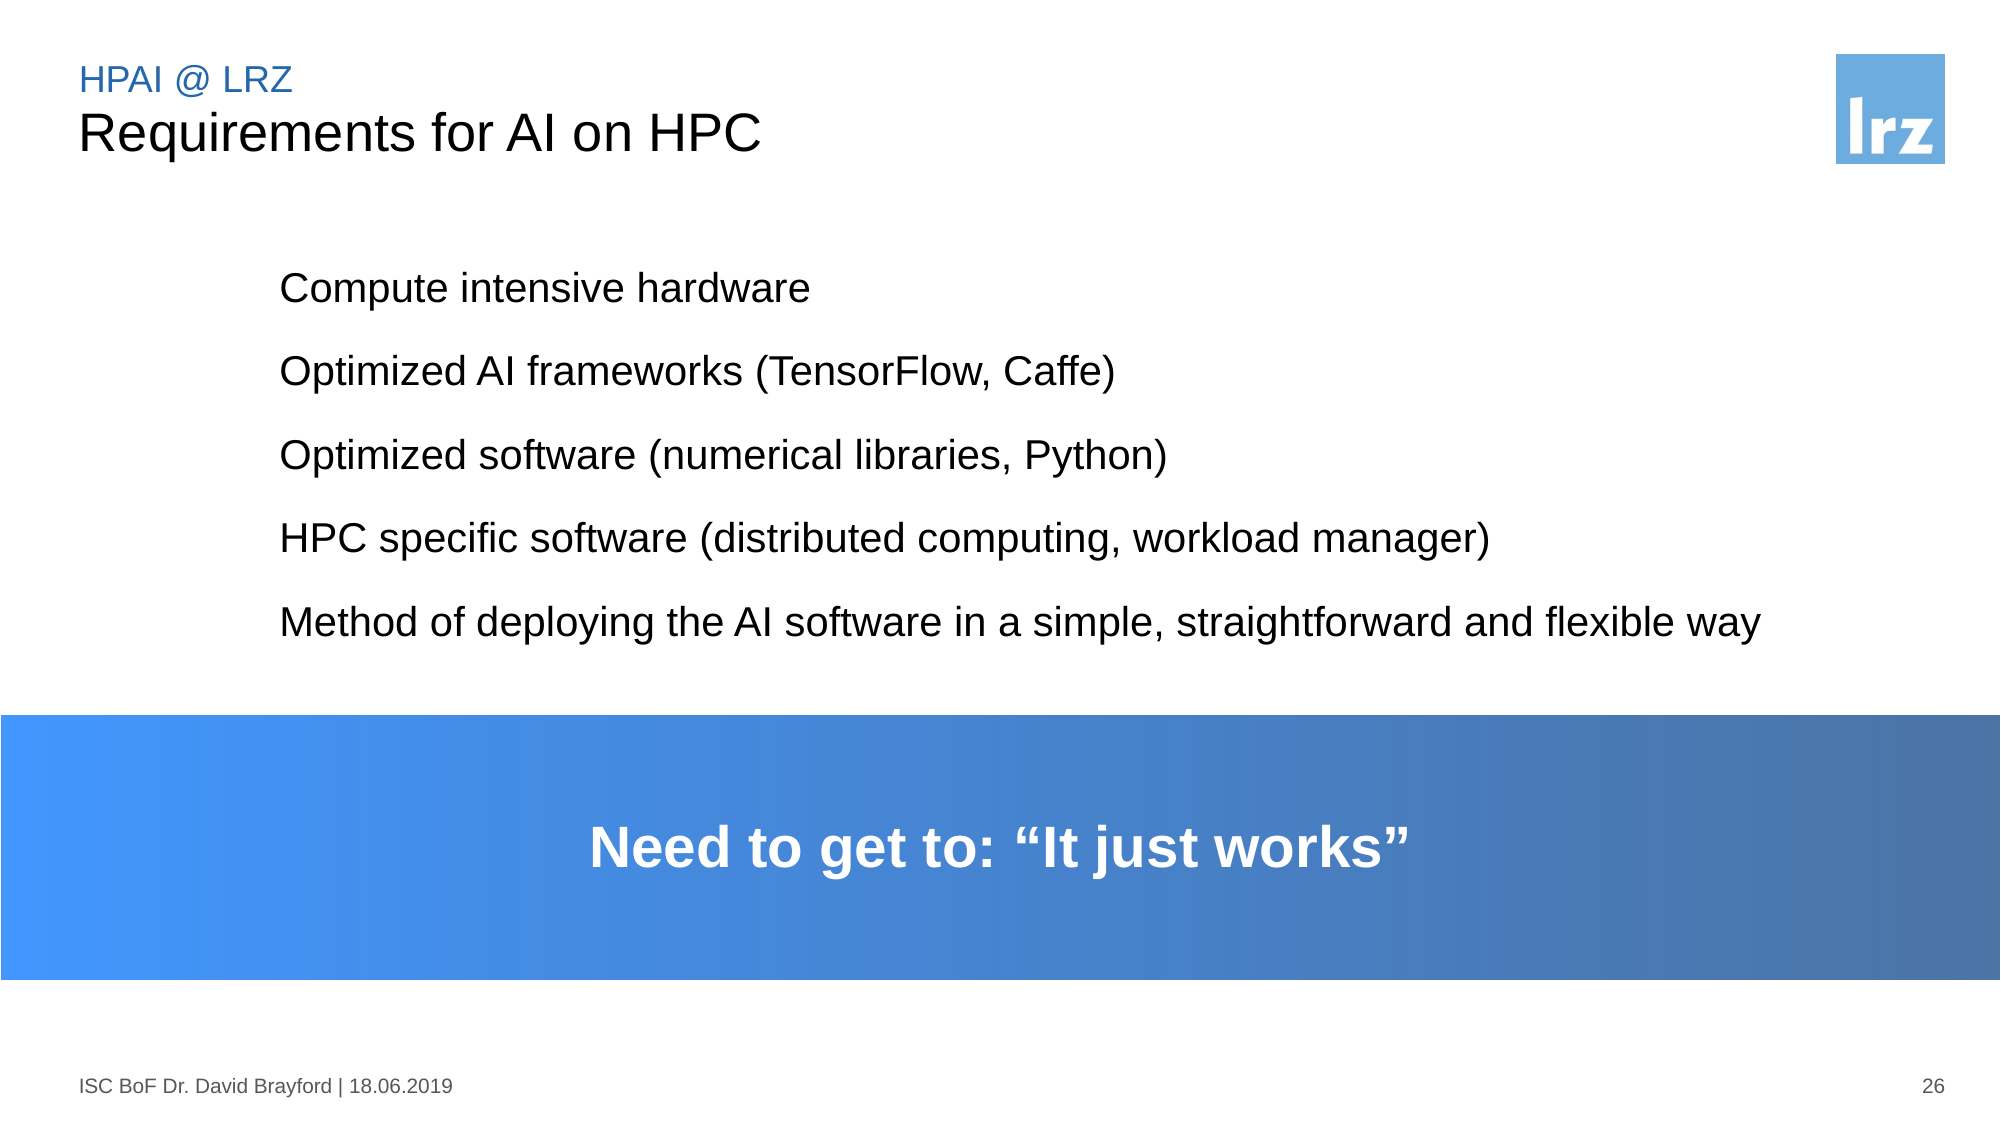

HPAI @ LRZ
# Requirements for AI on HPC
Compute intensive hardware
Optimized AI frameworks (TensorFlow, Caffe)
Optimized software (numerical libraries, Python)
HPC specific software (distributed computing, workload manager)
Method of deploying the AI software in a simple, straightforward and flexible way

Need to get to: “It just works”

ISC BoF Dr. David Brayford | 18.06.2019
26